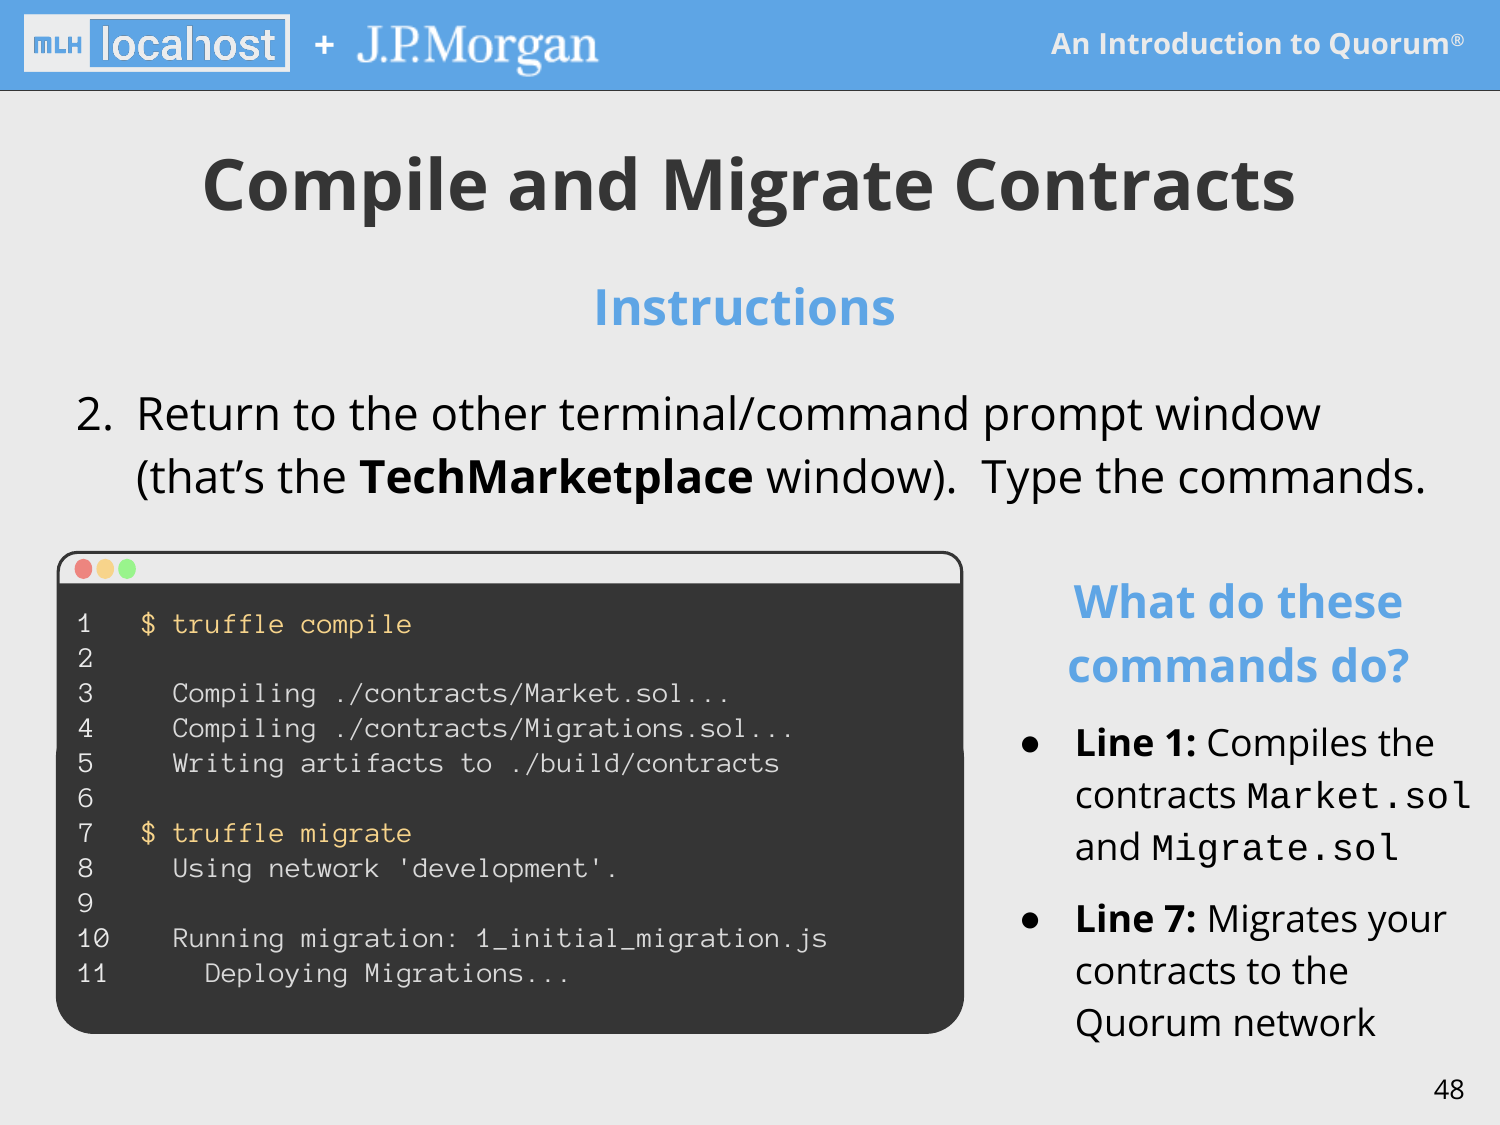

Compile and Migrate Contracts
Instructions
Return to the other terminal/command prompt window (that’s the TechMarketplace window).  Type the commands.
What do these commands do?
Line 1: Compiles the contracts Market.sol and Migrate.sol
Line 7: Migrates your contracts to the Quorum network

1
2
3
4
5
6
7
8
9
10
11
$ truffle compile

  Compiling ./contracts/Market.sol...
  Compiling ./contracts/Migrations.sol...
  Writing artifacts to ./build/contracts

$ truffle migrate
  Using network 'development'.

  Running migration: 1_initial_migration.js
    Deploying Migrations...

48